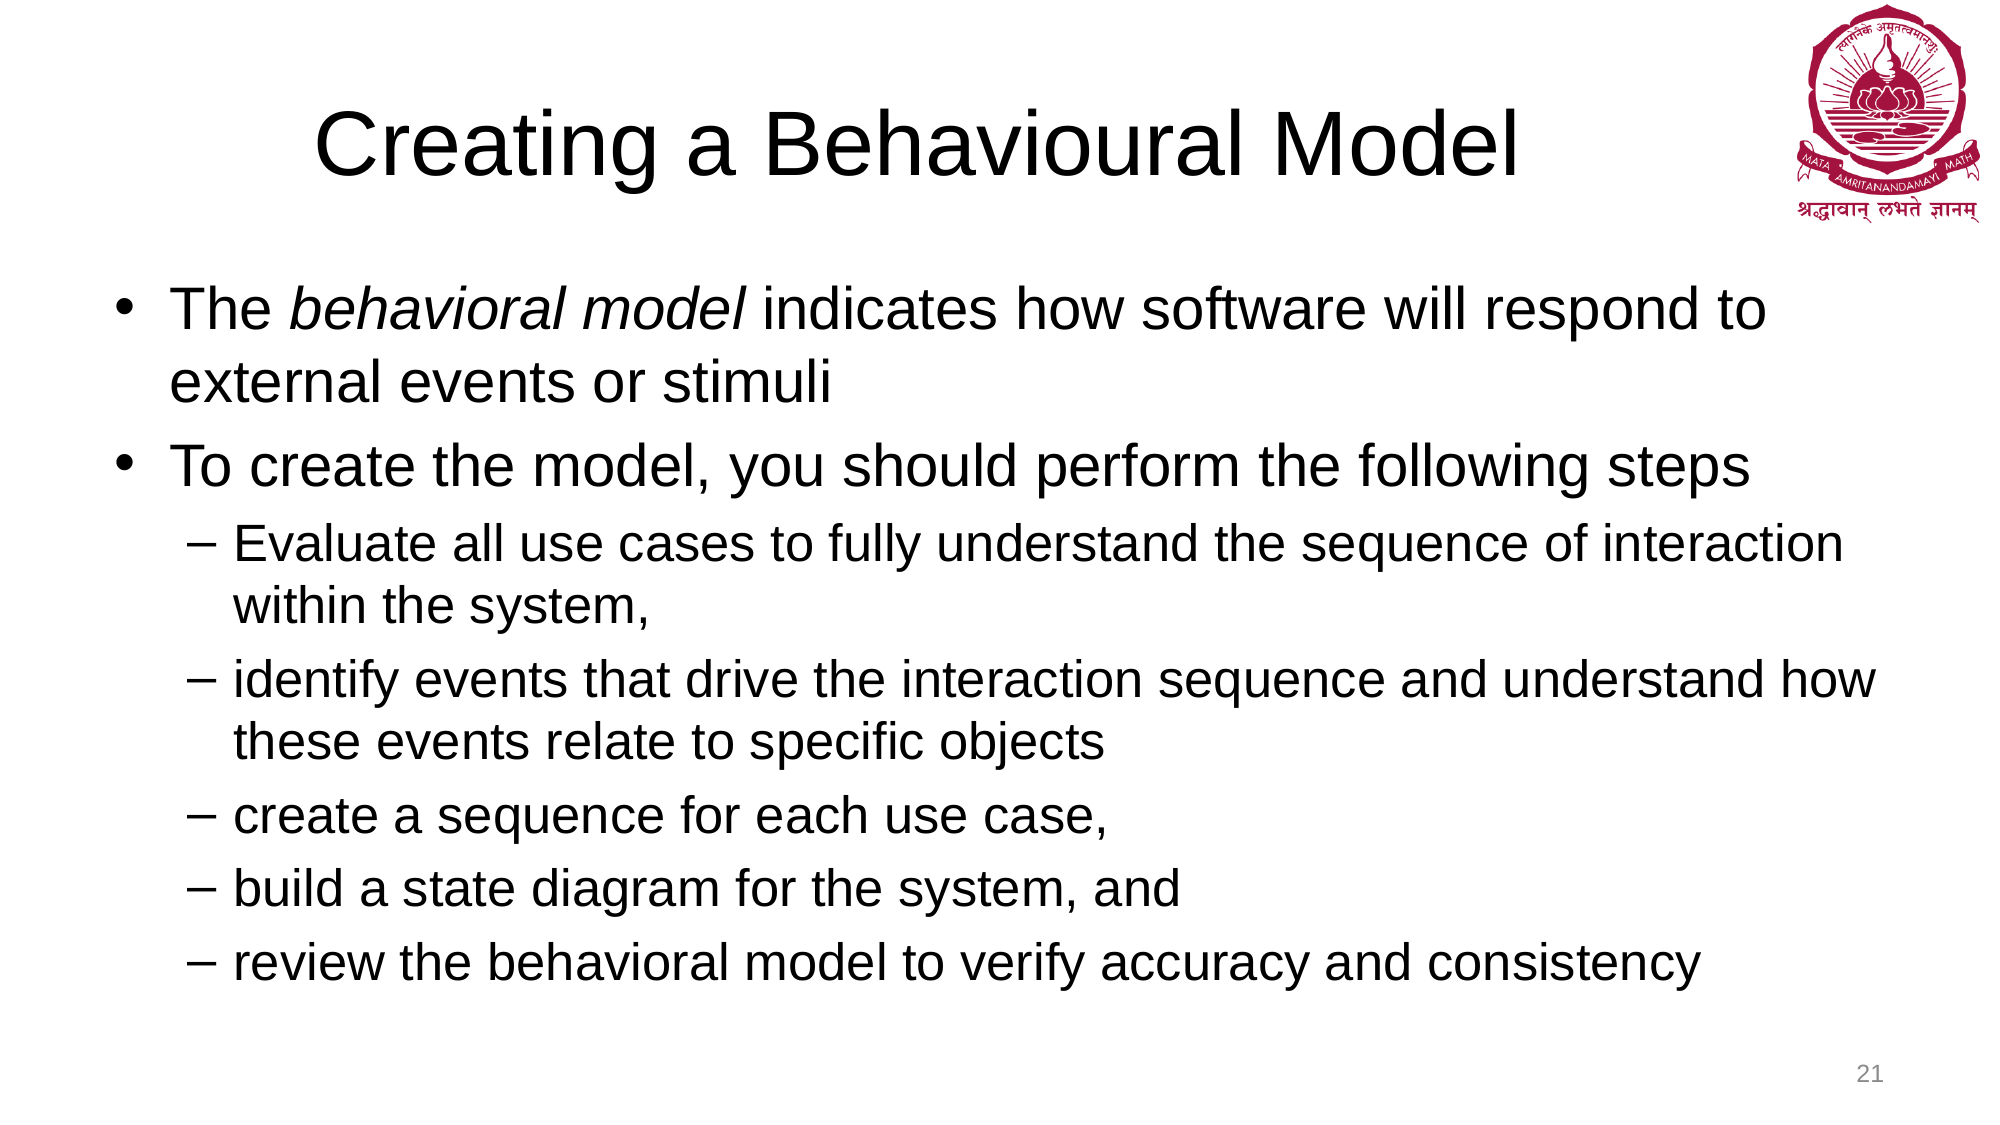

# Creating a Behavioural Model
The behavioral model indicates how software will respond to external events or stimuli
To create the model, you should perform the following steps
Evaluate all use cases to fully understand the sequence of interaction within the system,
identify events that drive the interaction sequence and understand how these events relate to specific objects
create a sequence for each use case,
build a state diagram for the system, and
review the behavioral model to verify accuracy and consistency

21